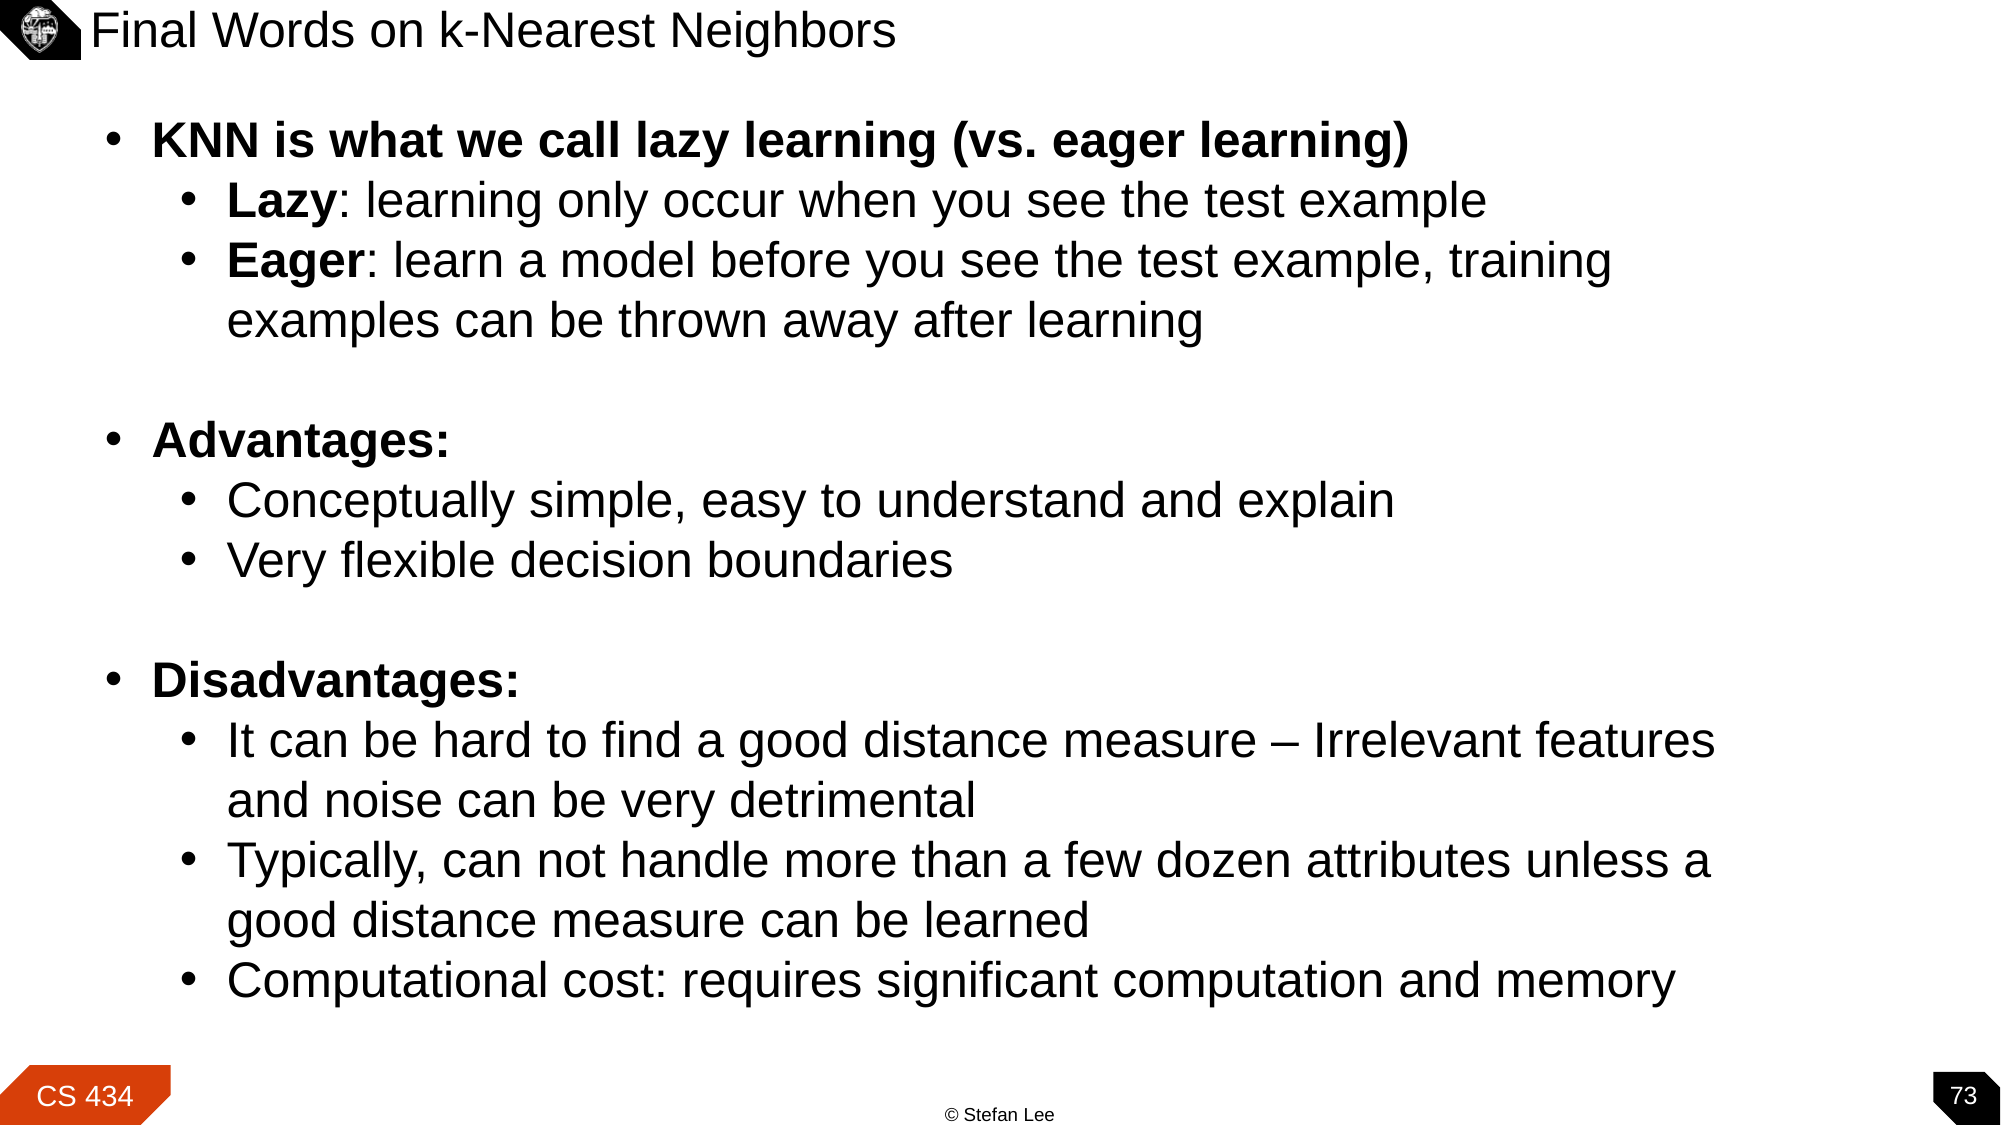

# Final Words on k-Nearest Neighbors
KNN is what we call lazy learning (vs. eager learning)
Lazy: learning only occur when you see the test example
Eager: learn a model before you see the test example, training examples can be thrown away after learning

Advantages:
Conceptually simple, easy to understand and explain
Very flexible decision boundaries

Disadvantages:
It can be hard to find a good distance measure – Irrelevant features and noise can be very detrimental
Typically, can not handle more than a few dozen attributes unless a good distance measure can be learned
Computational cost: requires significant computation and memory
73